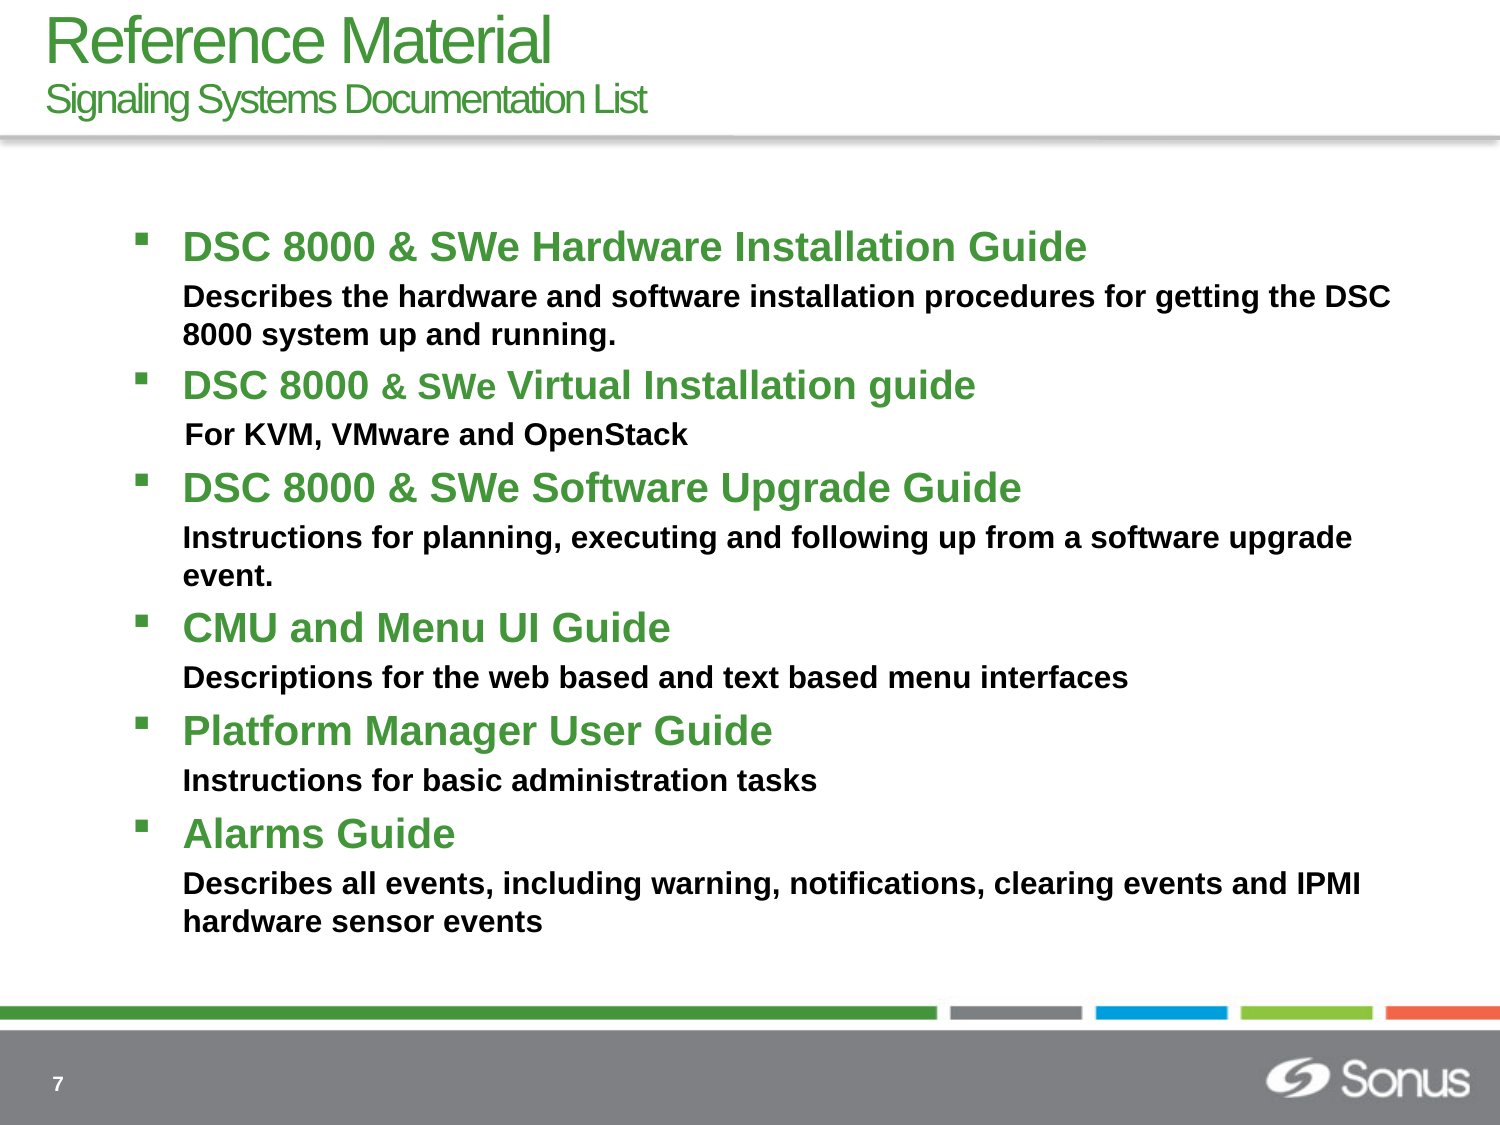

# Reference Material Signaling Systems Documentation List
DSC 8000 & SWe Hardware Installation Guide
	Describes the hardware and software installation procedures for getting the DSC 8000 system up and running.
DSC 8000 & SWe Virtual Installation guide
      For KVM, VMware and OpenStack
DSC 8000 & SWe Software Upgrade Guide
	Instructions for planning, executing and following up from a software upgrade event.
CMU and Menu UI Guide
	Descriptions for the web based and text based menu interfaces
Platform Manager User Guide
	Instructions for basic administration tasks
Alarms Guide
	Describes all events, including warning, notifications, clearing events and IPMI hardware sensor events